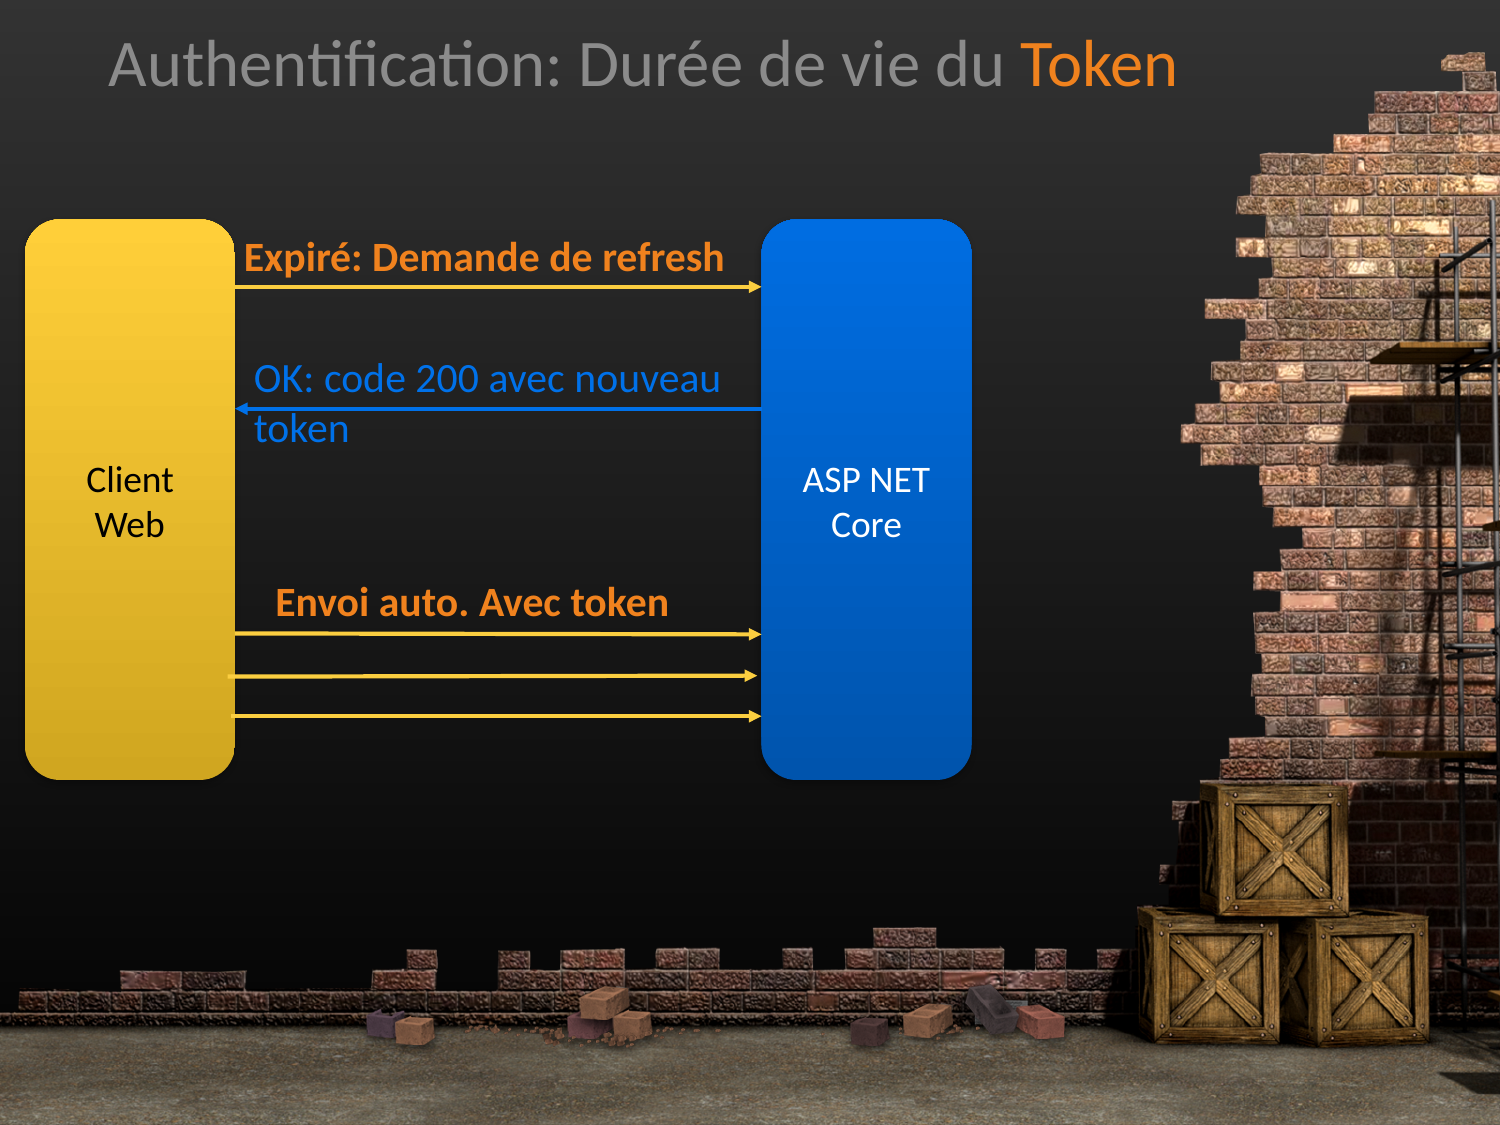

Authentification: Durée de vie du Token
Client Web
ASP NET Core
Expiré: Demande de refresh
OK: code 200 avec nouveau token
Envoi auto. Avec token